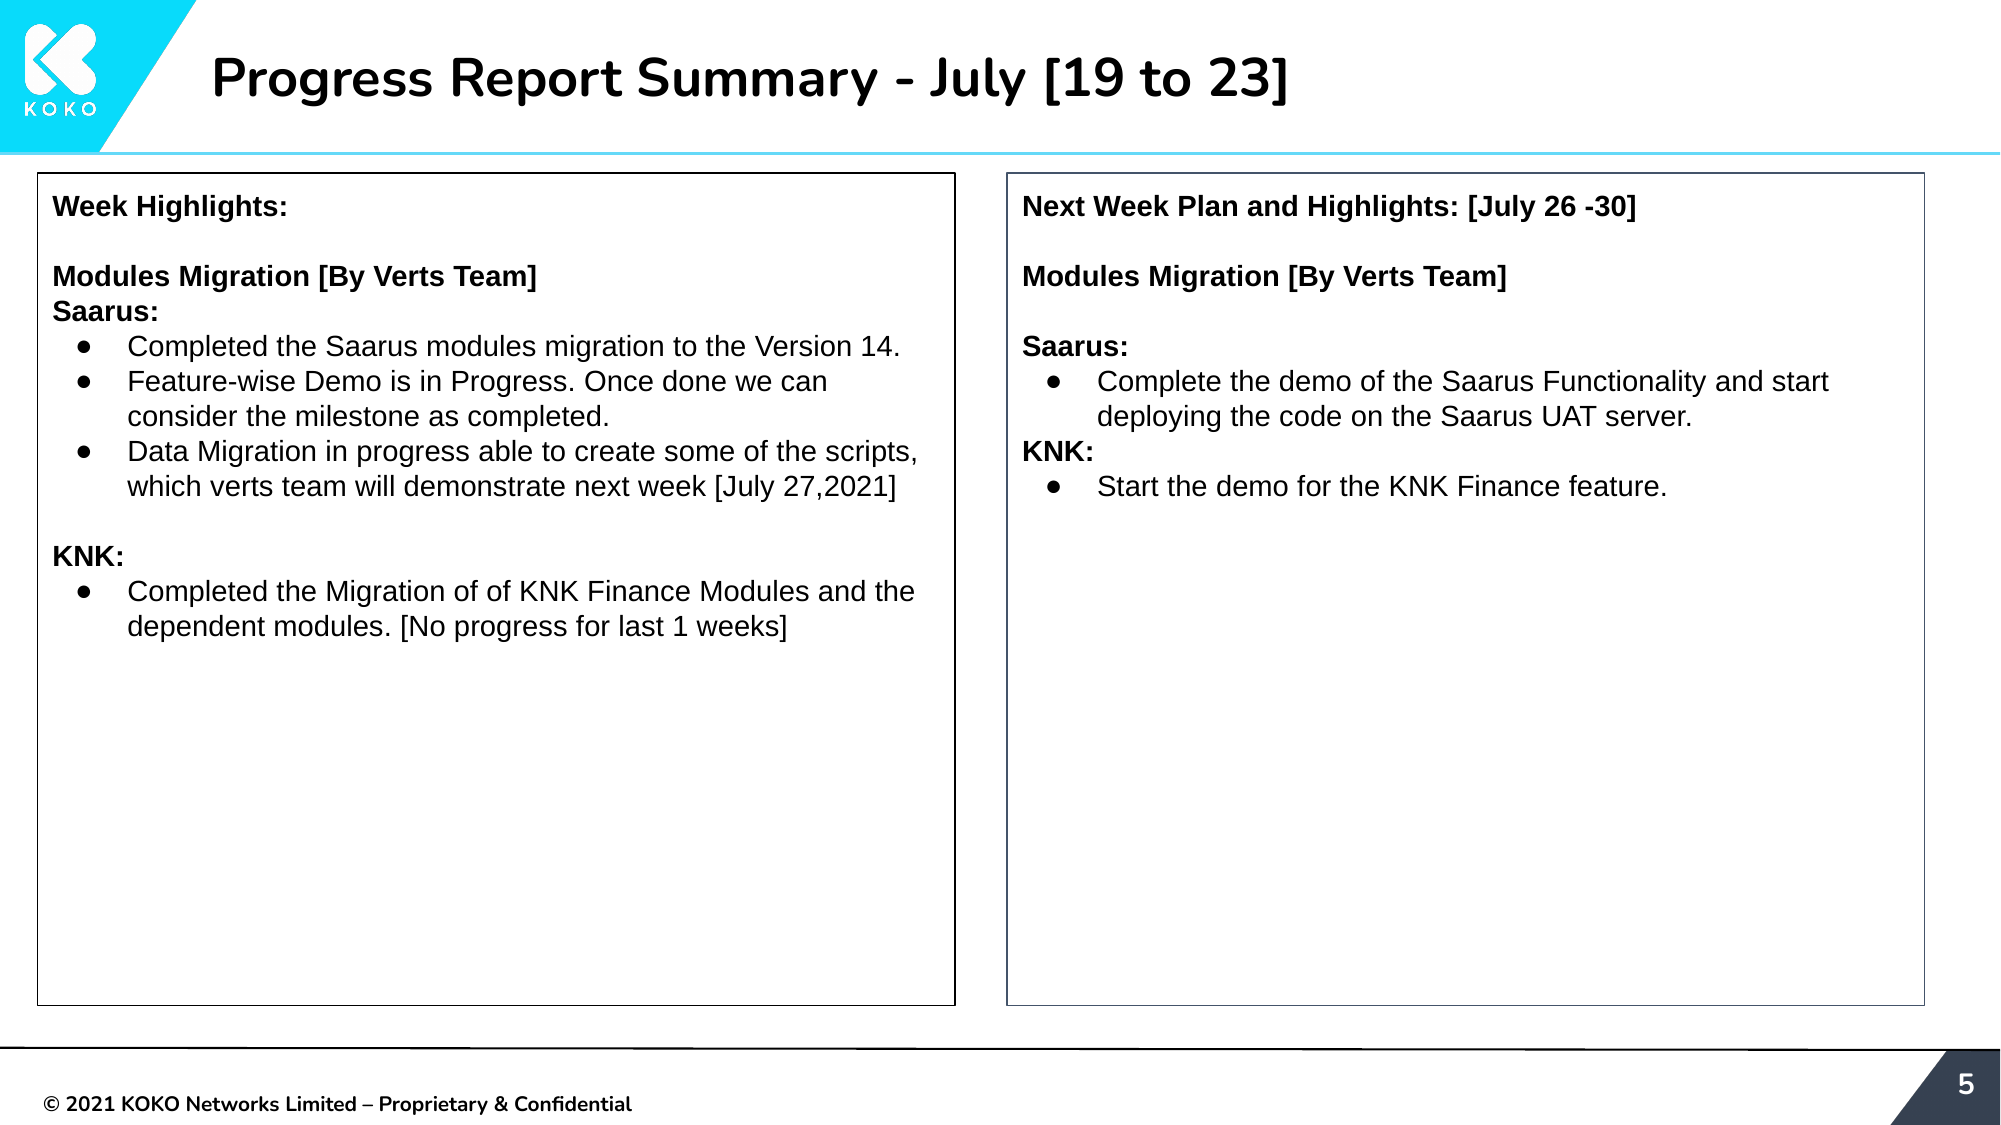

# Progress Report Summary - July [19 to 23]
Week Highlights:

Modules Migration [By Verts Team]
Saarus:
Completed the Saarus modules migration to the Version 14.
Feature-wise Demo is in Progress. Once done we can consider the milestone as completed.
Data Migration in progress able to create some of the scripts, which verts team will demonstrate next week [July 27,2021]

KNK:
Completed the Migration of of KNK Finance Modules and the dependent modules. [No progress for last 1 weeks]

Next Week Plan and Highlights: [July 26 -30]

Modules Migration [By Verts Team]

Saarus:
Complete the demo of the Saarus Functionality and start deploying the code on the Saarus UAT server.
KNK:
Start the demo for the KNK Finance feature.

5